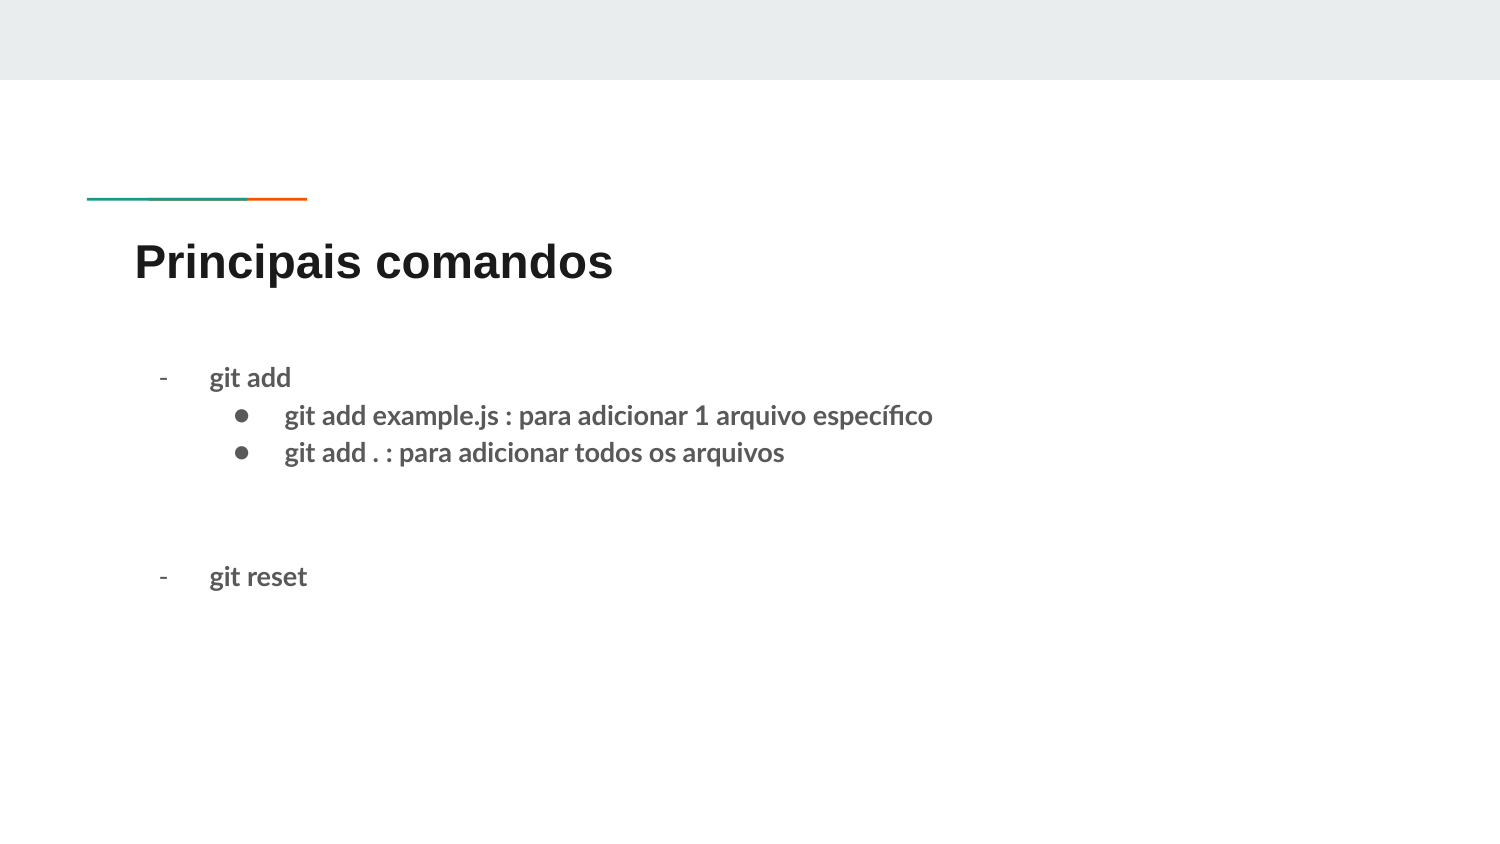

# Principais comandos

git add
git add example.js : para adicionar 1 arquivo específico
git add . : para adicionar todos os arquivos

git reset